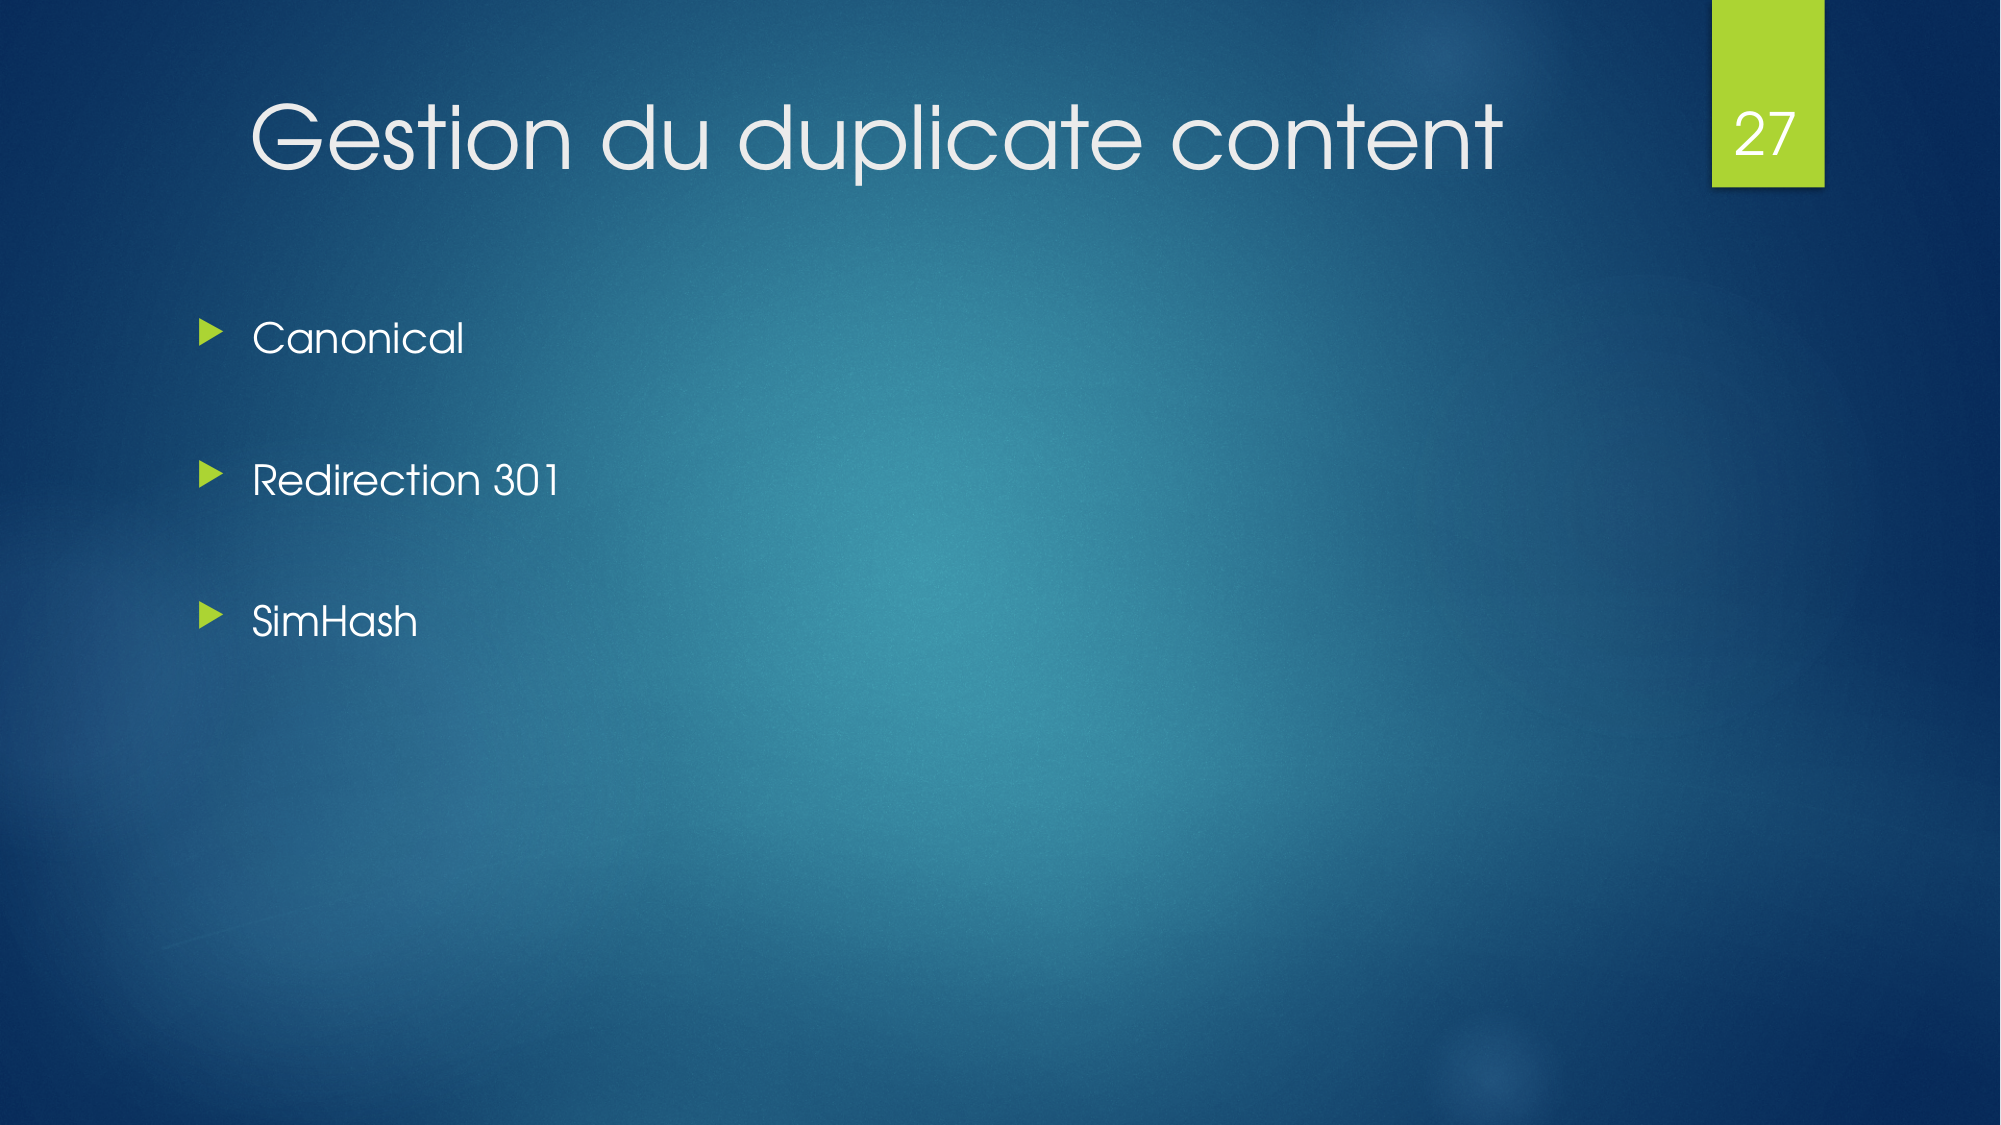

27
# Gestion du duplicate content
Canonical

Redirection 301

SimHash